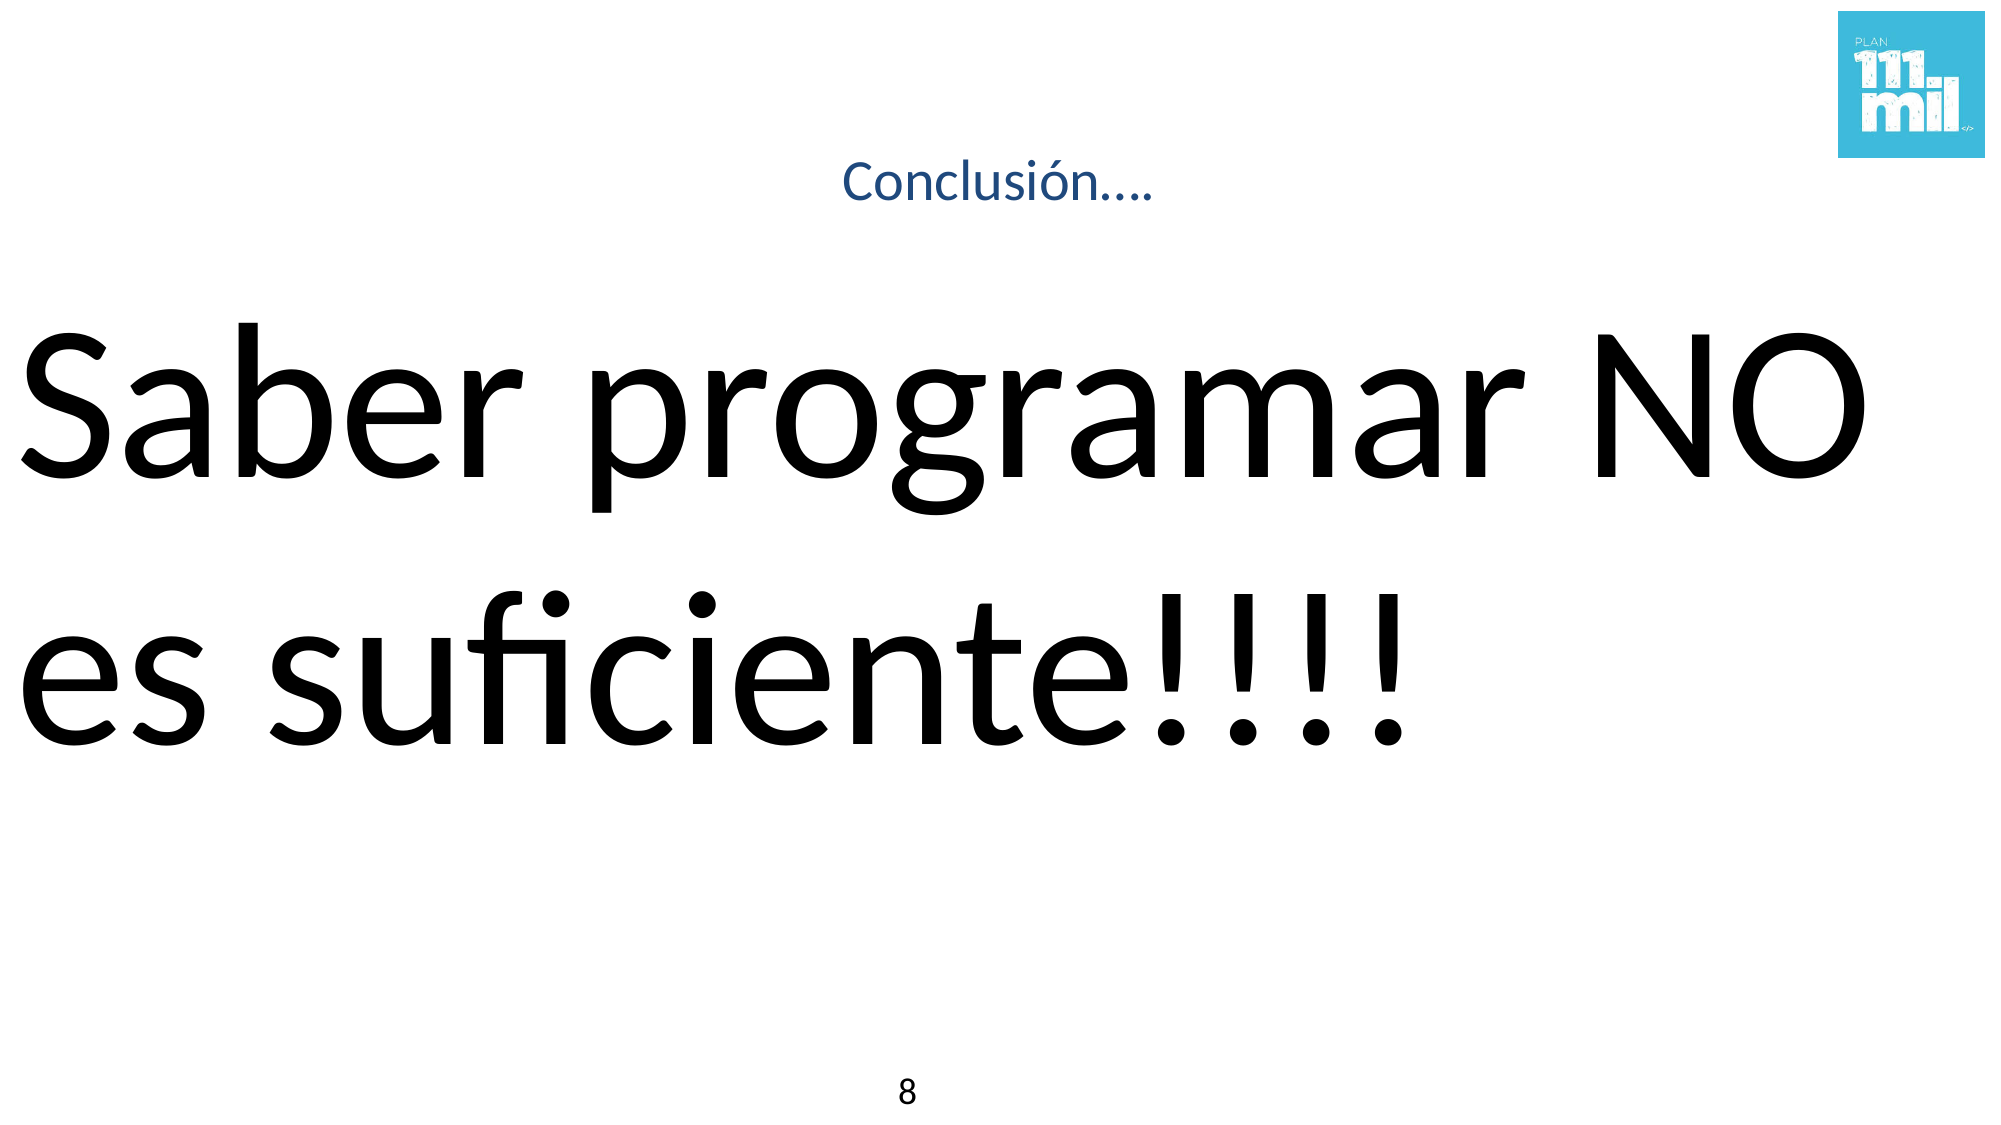

# Conclusión….
Saber programar NO es suficiente!!!!